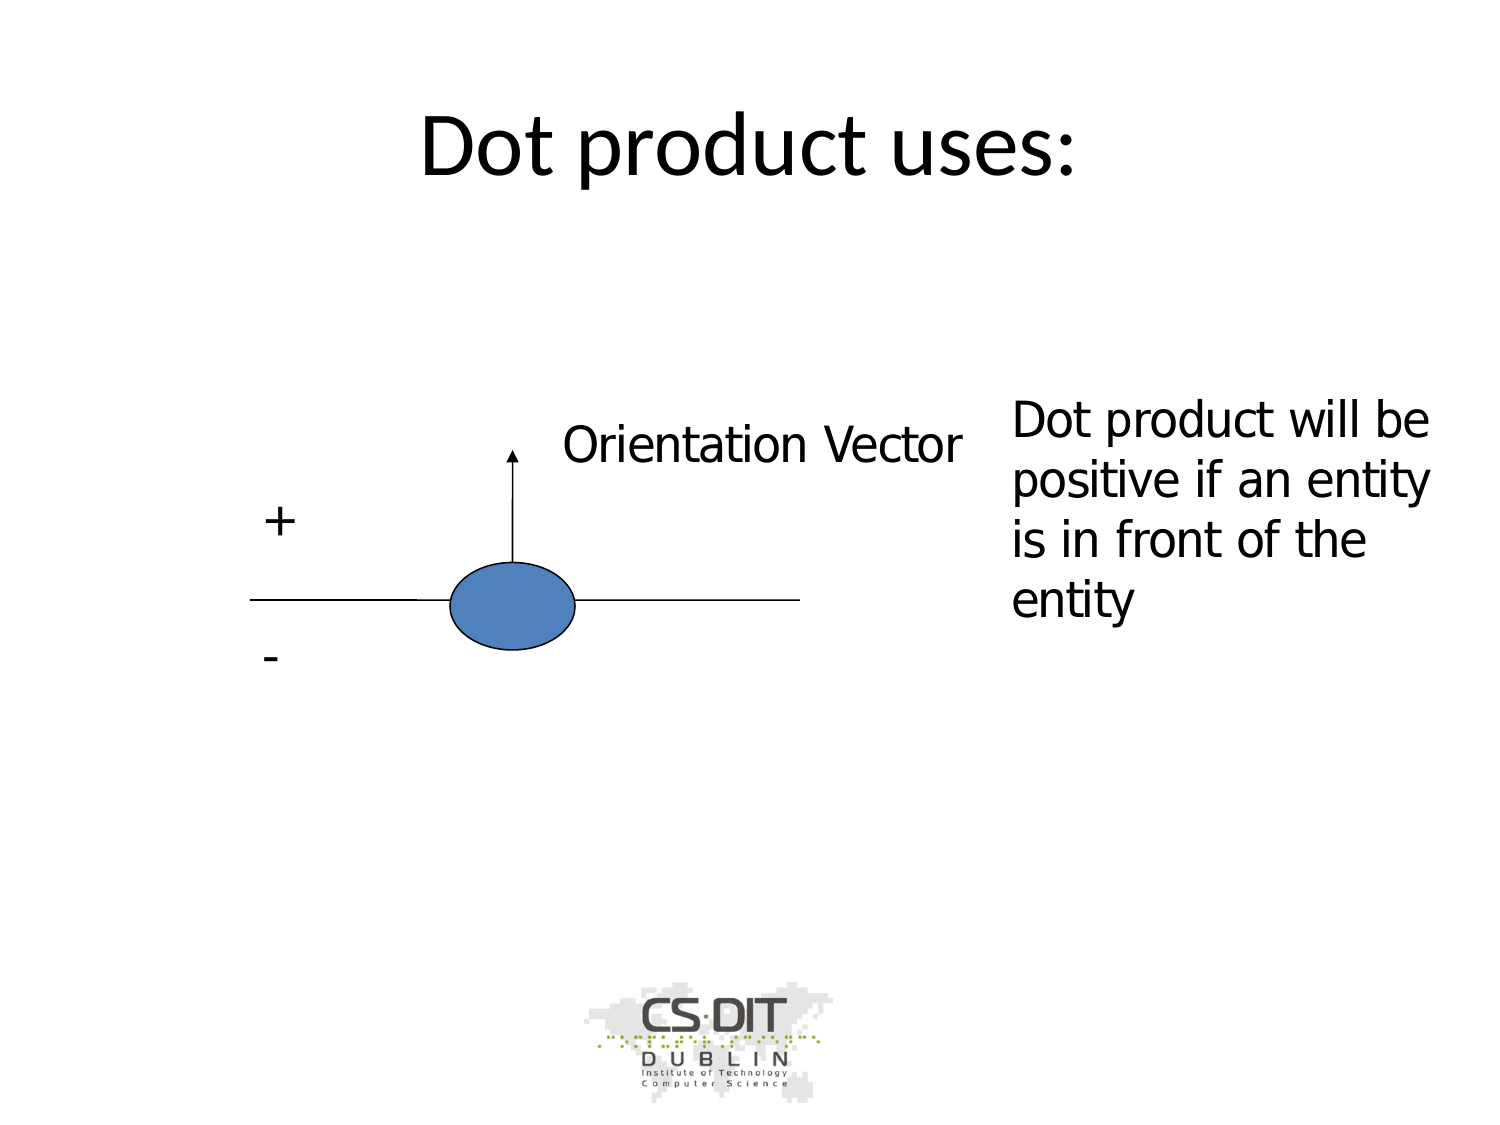

# Dot product uses:
Dot product will be positive if an entity is in front of the entity
Orientation Vector

+

-